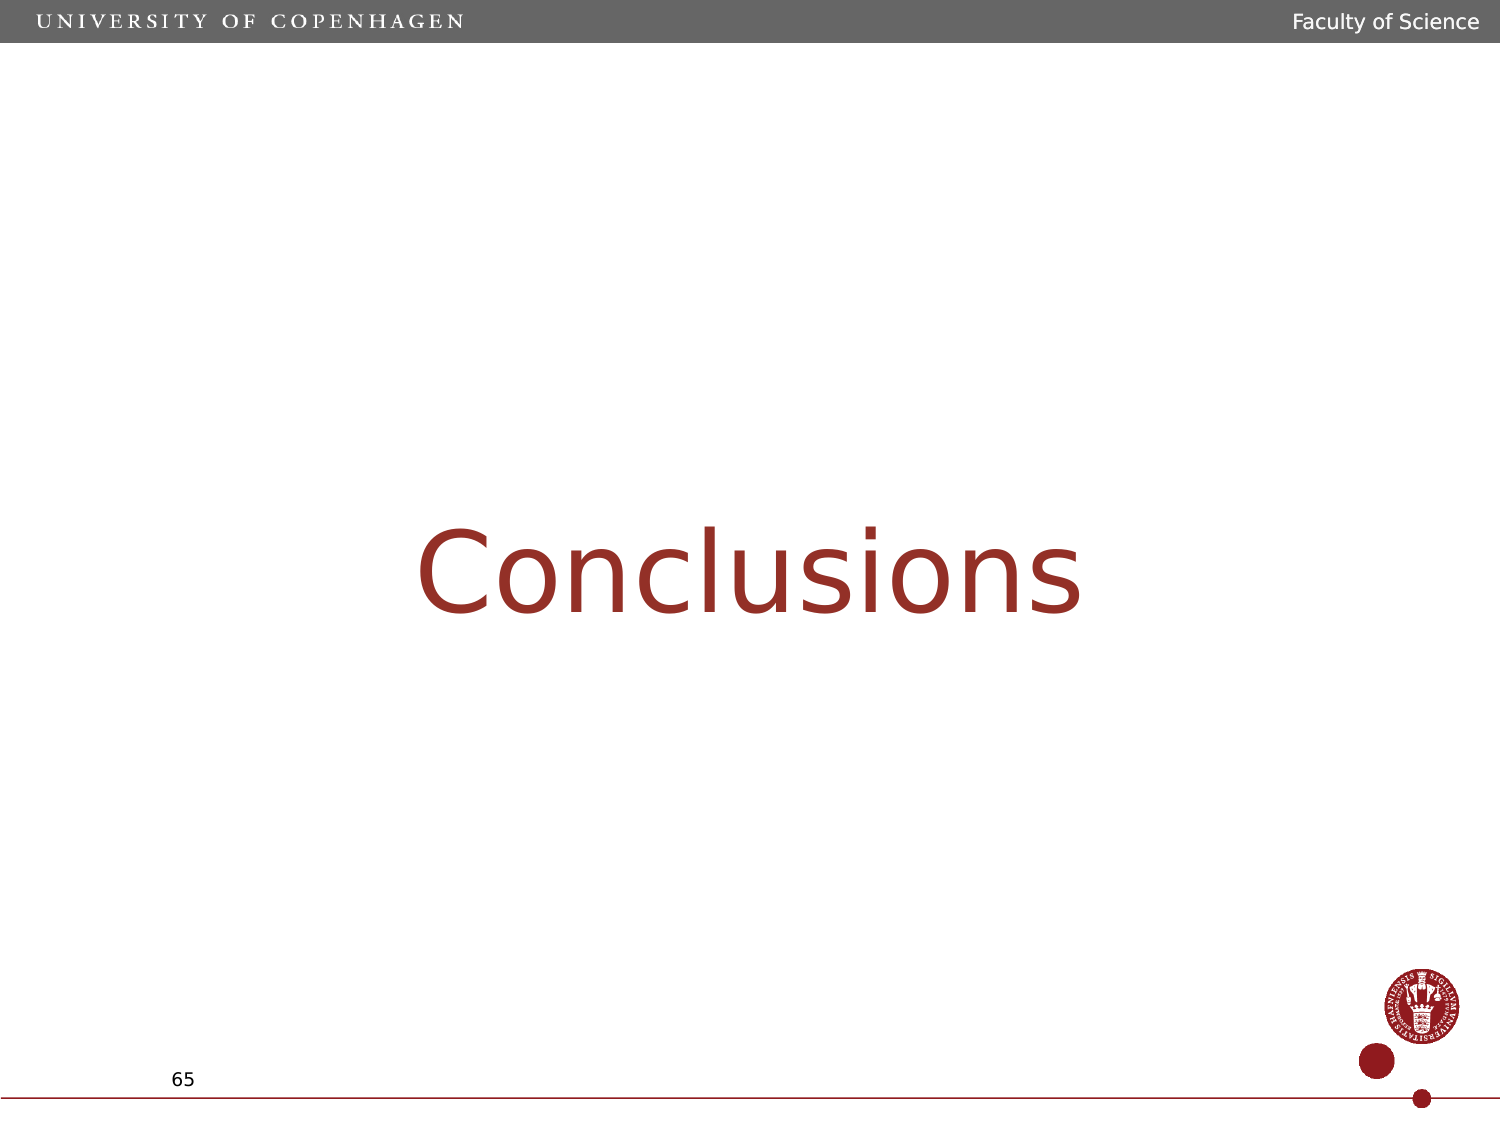

Faculty of Science
Faculty of Science
Conclusions
65